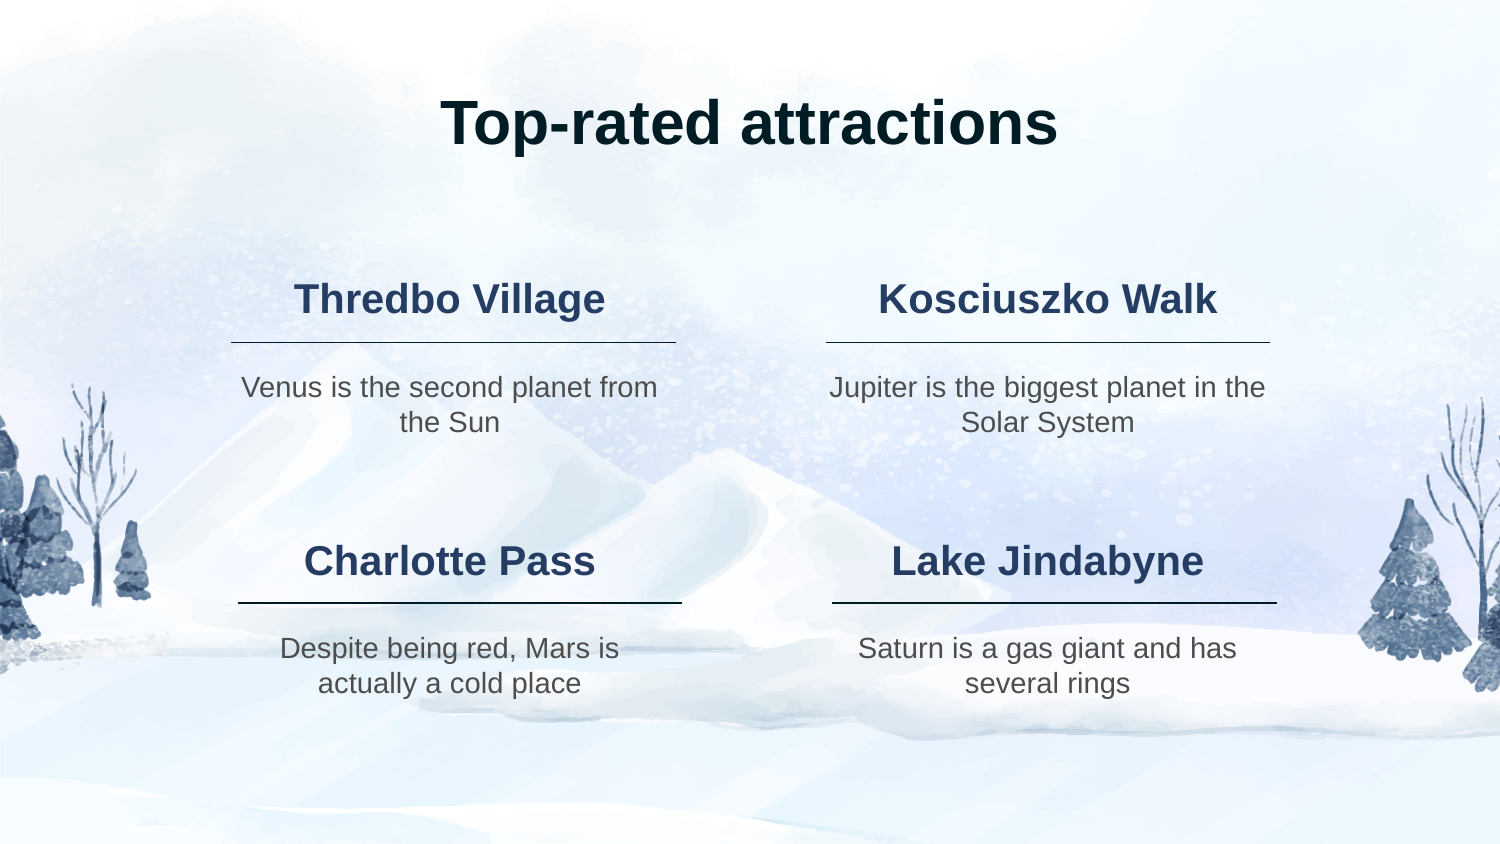

Top-rated attractions
# Thredbo Village
Kosciuszko Walk
Venus is the second planet from the Sun
Jupiter is the biggest planet in the Solar System
Charlotte Pass
Lake Jindabyne
Despite being red, Mars is actually a cold place
Saturn is a gas giant and has several rings